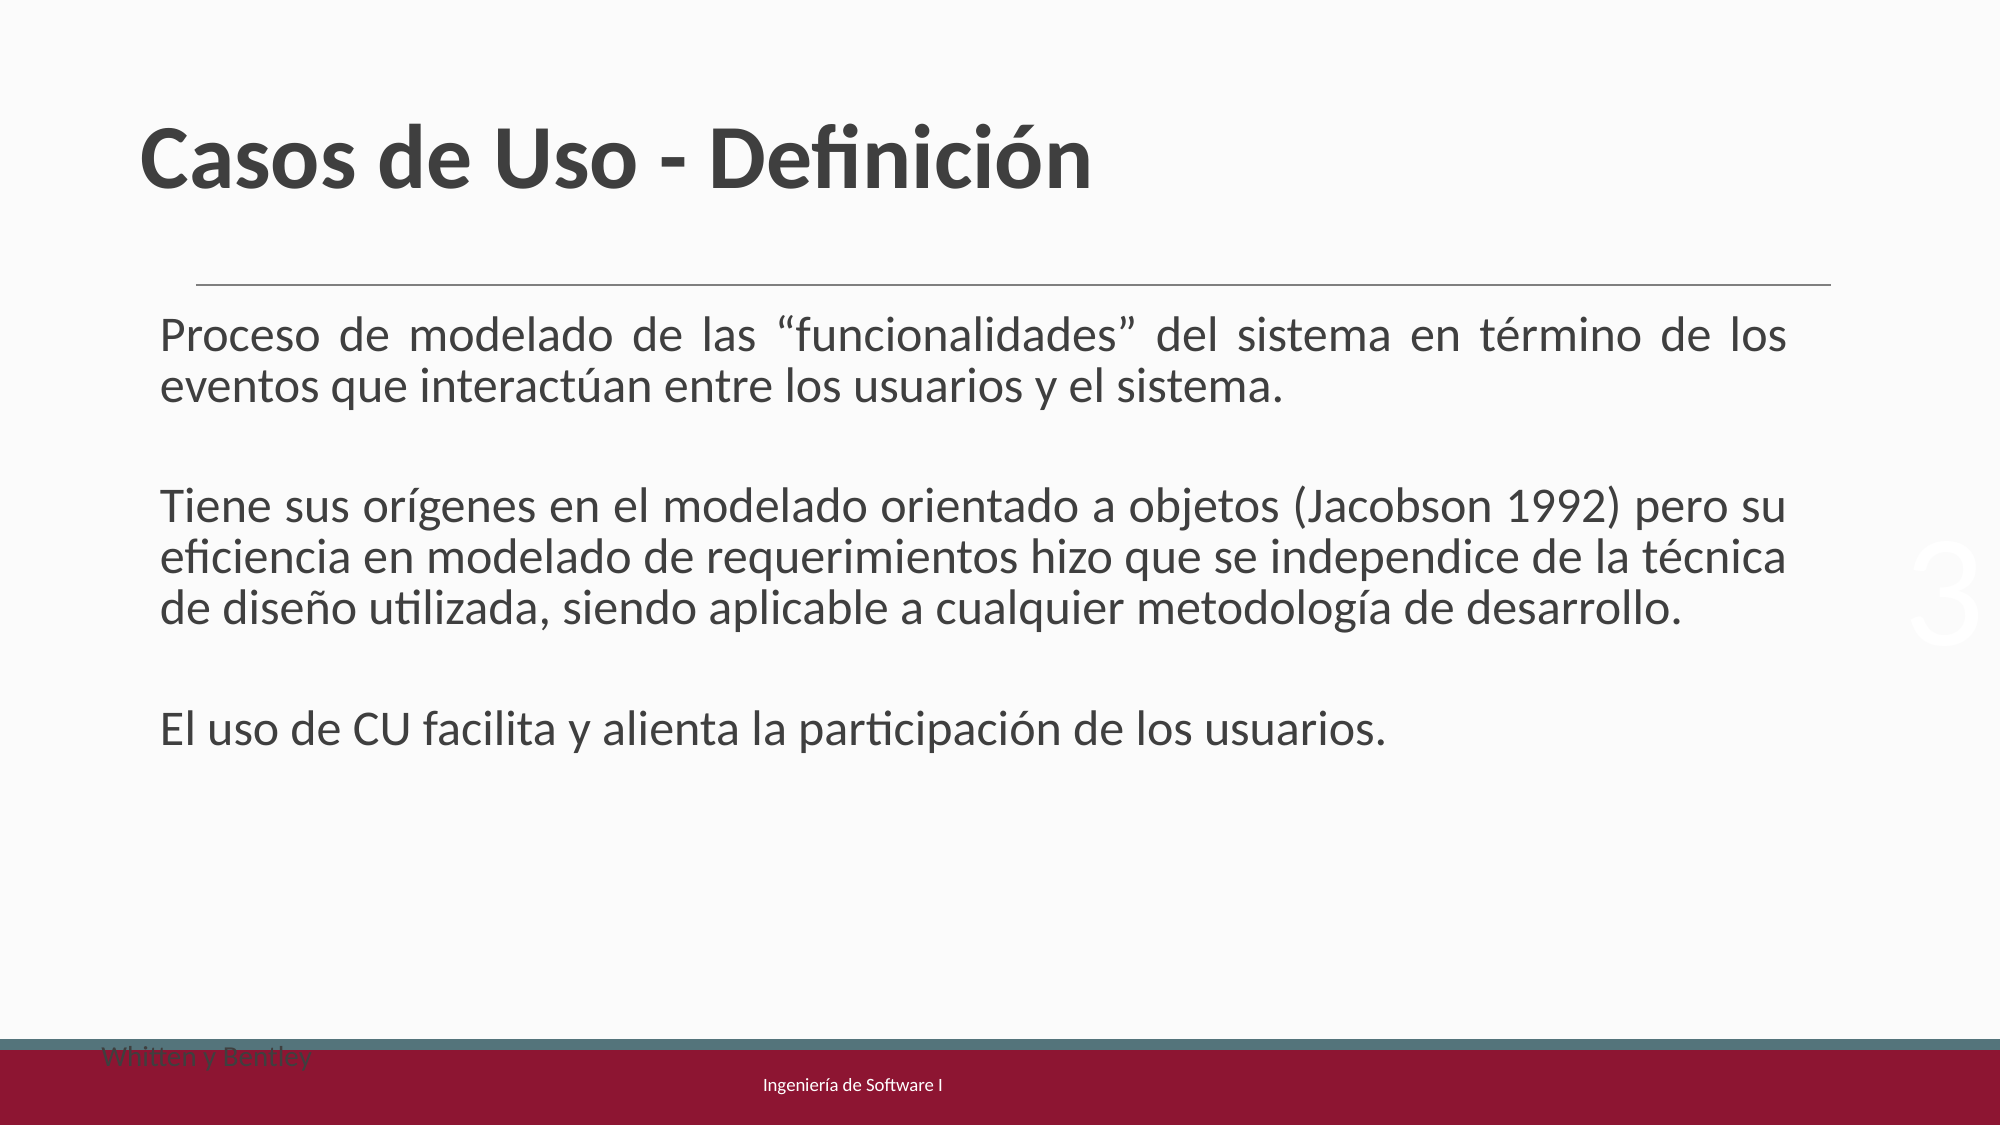

# Casos de Uso - Definición
Proceso de modelado de las “funcionalidades” del sistema en término de los eventos que interactúan entre los usuarios y el sistema.

Tiene sus orígenes en el modelado orientado a objetos (Jacobson 1992) pero su eficiencia en modelado de requerimientos hizo que se independice de la técnica de diseño utilizada, siendo aplicable a cualquier metodología de desarrollo.

El uso de CU facilita y alienta la participación de los usuarios.
3
Whitten y Bentley

Ingeniería de Software I